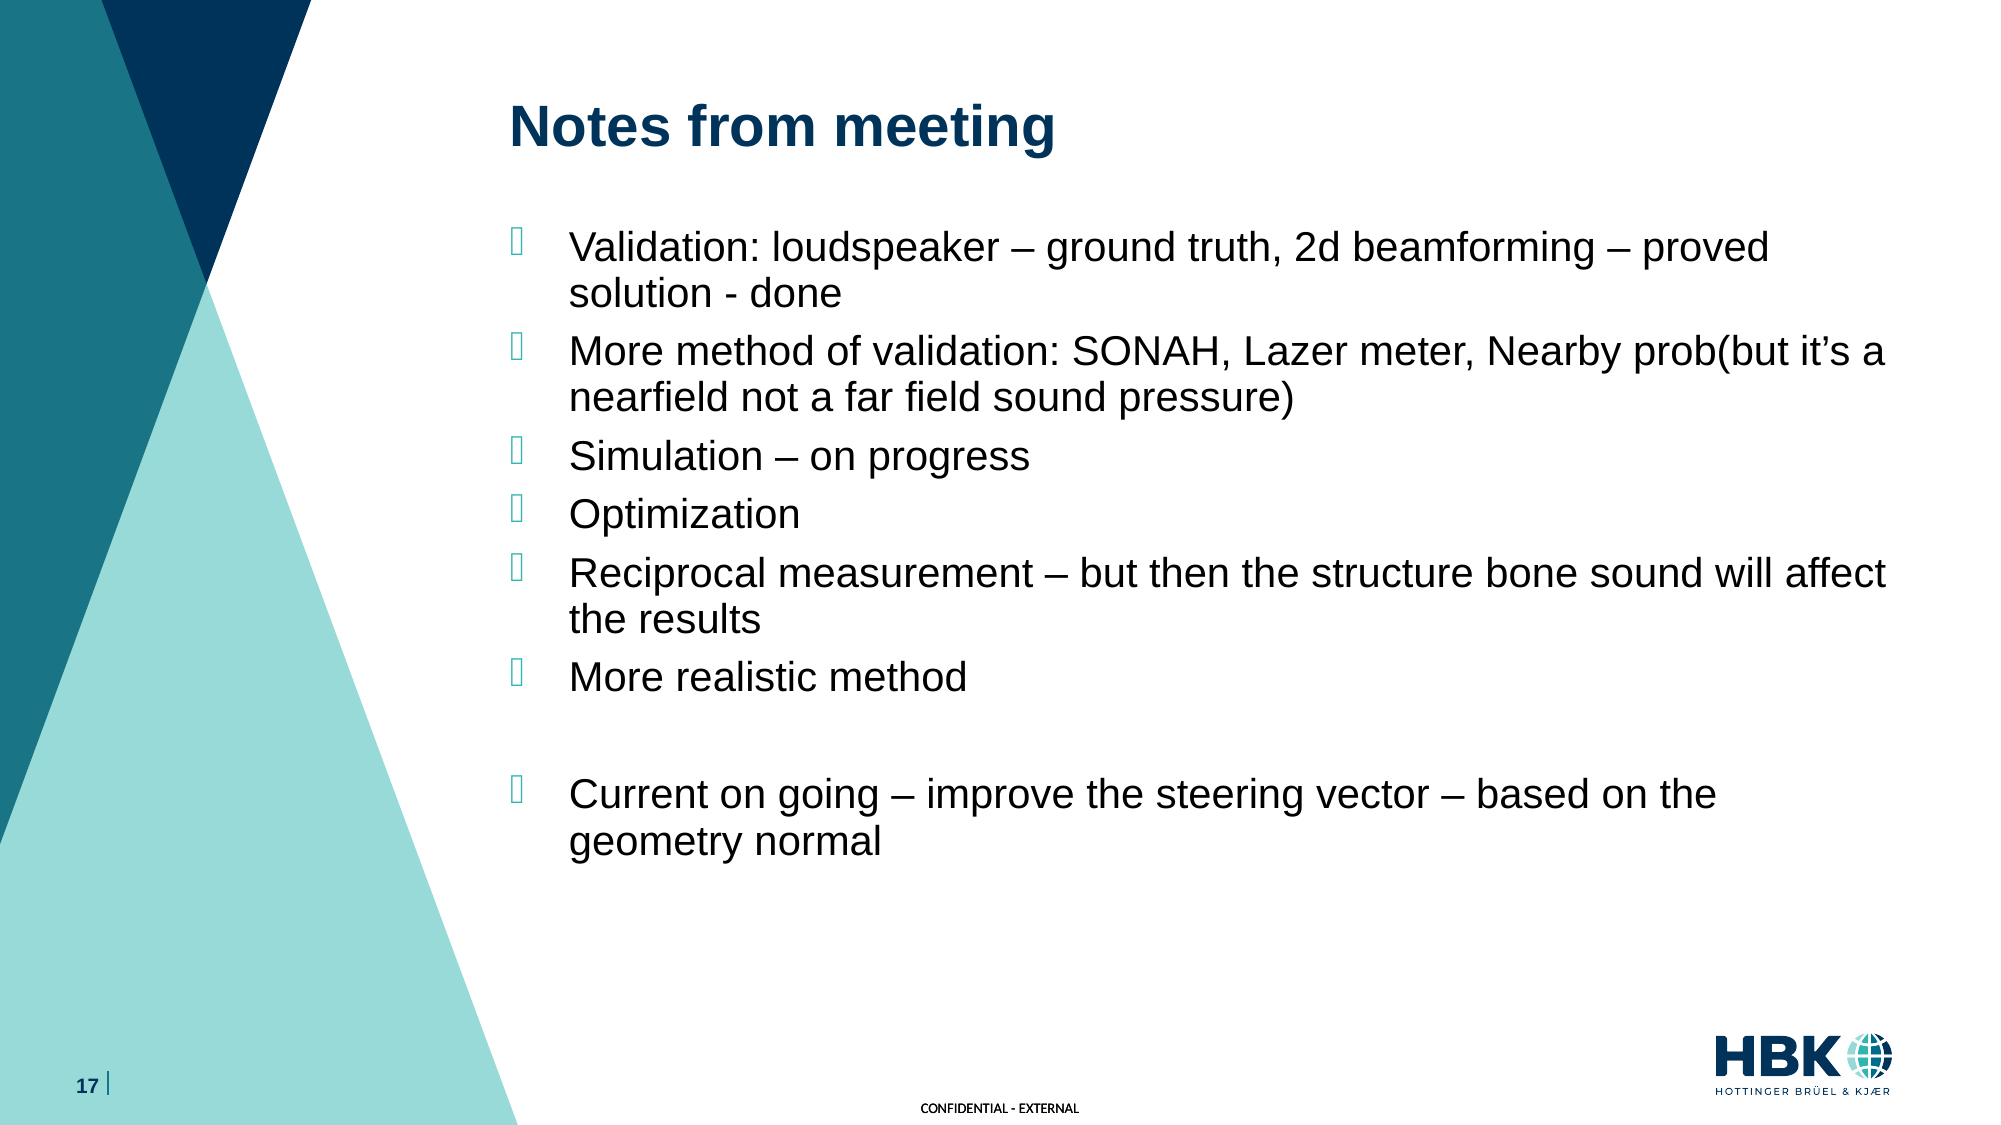

# Notes from meeting
Validation: loudspeaker – ground truth, 2d beamforming – proved solution - done
More method of validation: SONAH, Lazer meter, Nearby prob(but it’s a nearfield not a far field sound pressure)
Simulation – on progress
Optimization
Reciprocal measurement – but then the structure bone sound will affect the results
More realistic method

Current on going – improve the steering vector – based on the geometry normal
17